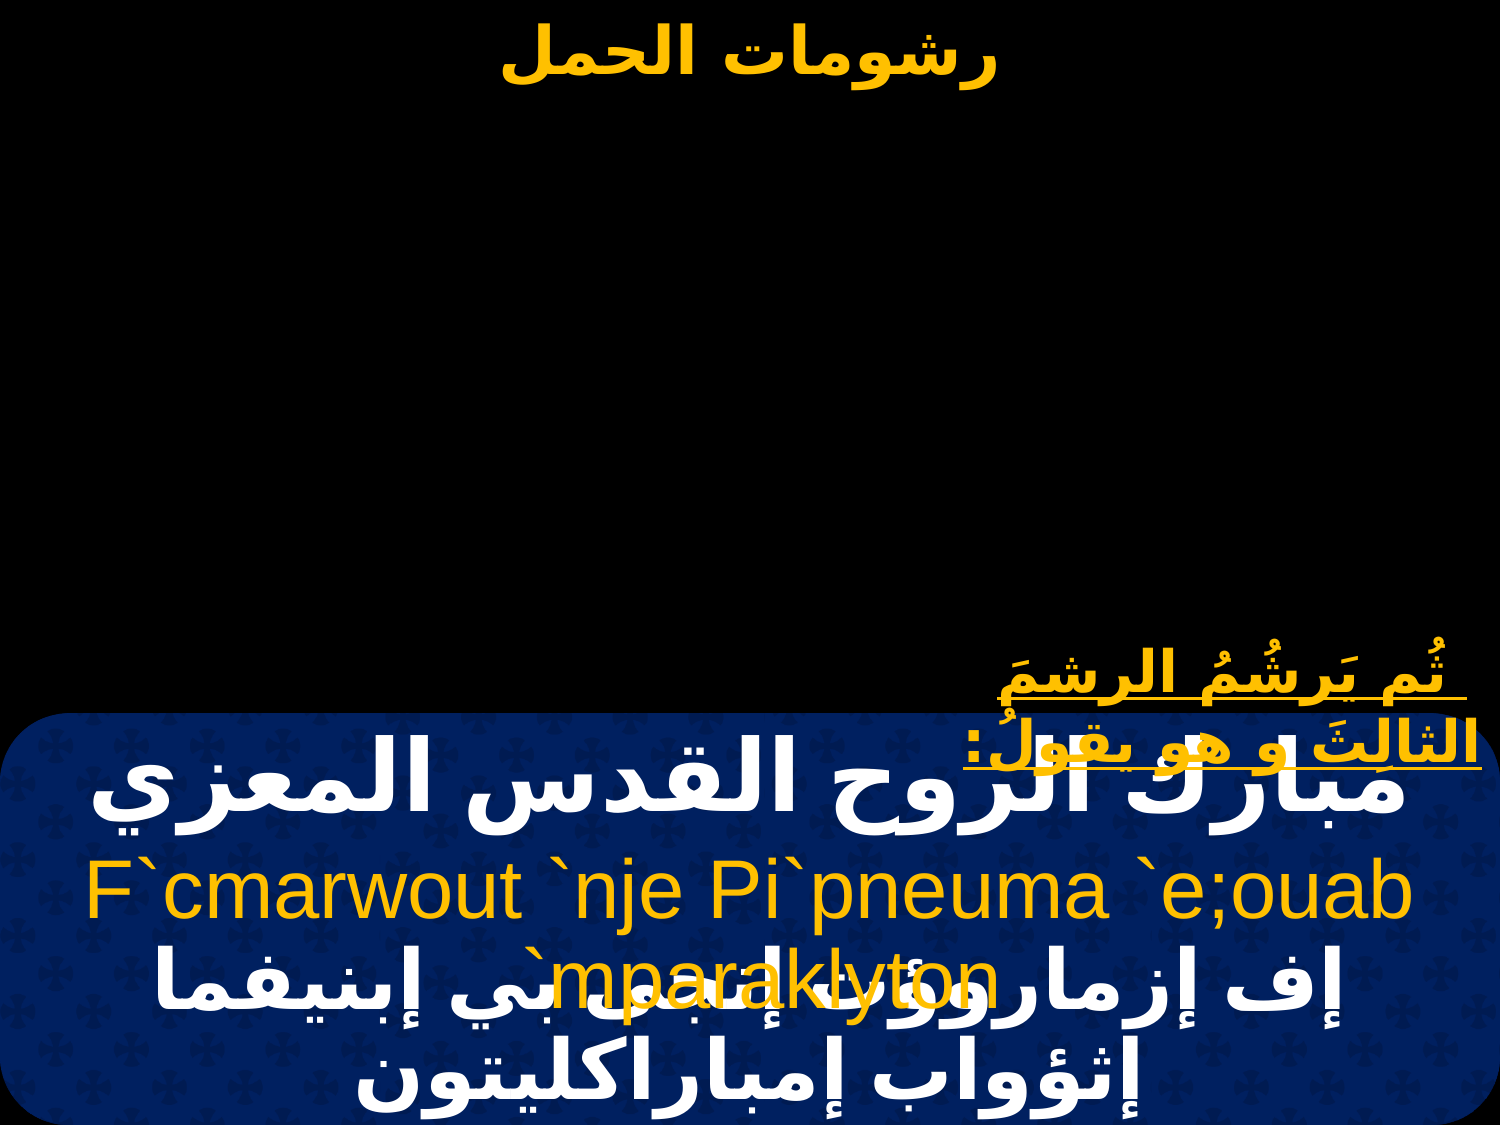

ثُم يَرشُمُ الرشمَ الثالِثَ و هو يقولُ:
مبارك الروح القدس المعزي
F`cmarwout `nje Pi`pneuma `e;ouab
 `mparaklyton
إف إزماروؤت إنجى بي إبنيفما إثؤواب إمباراكليتون